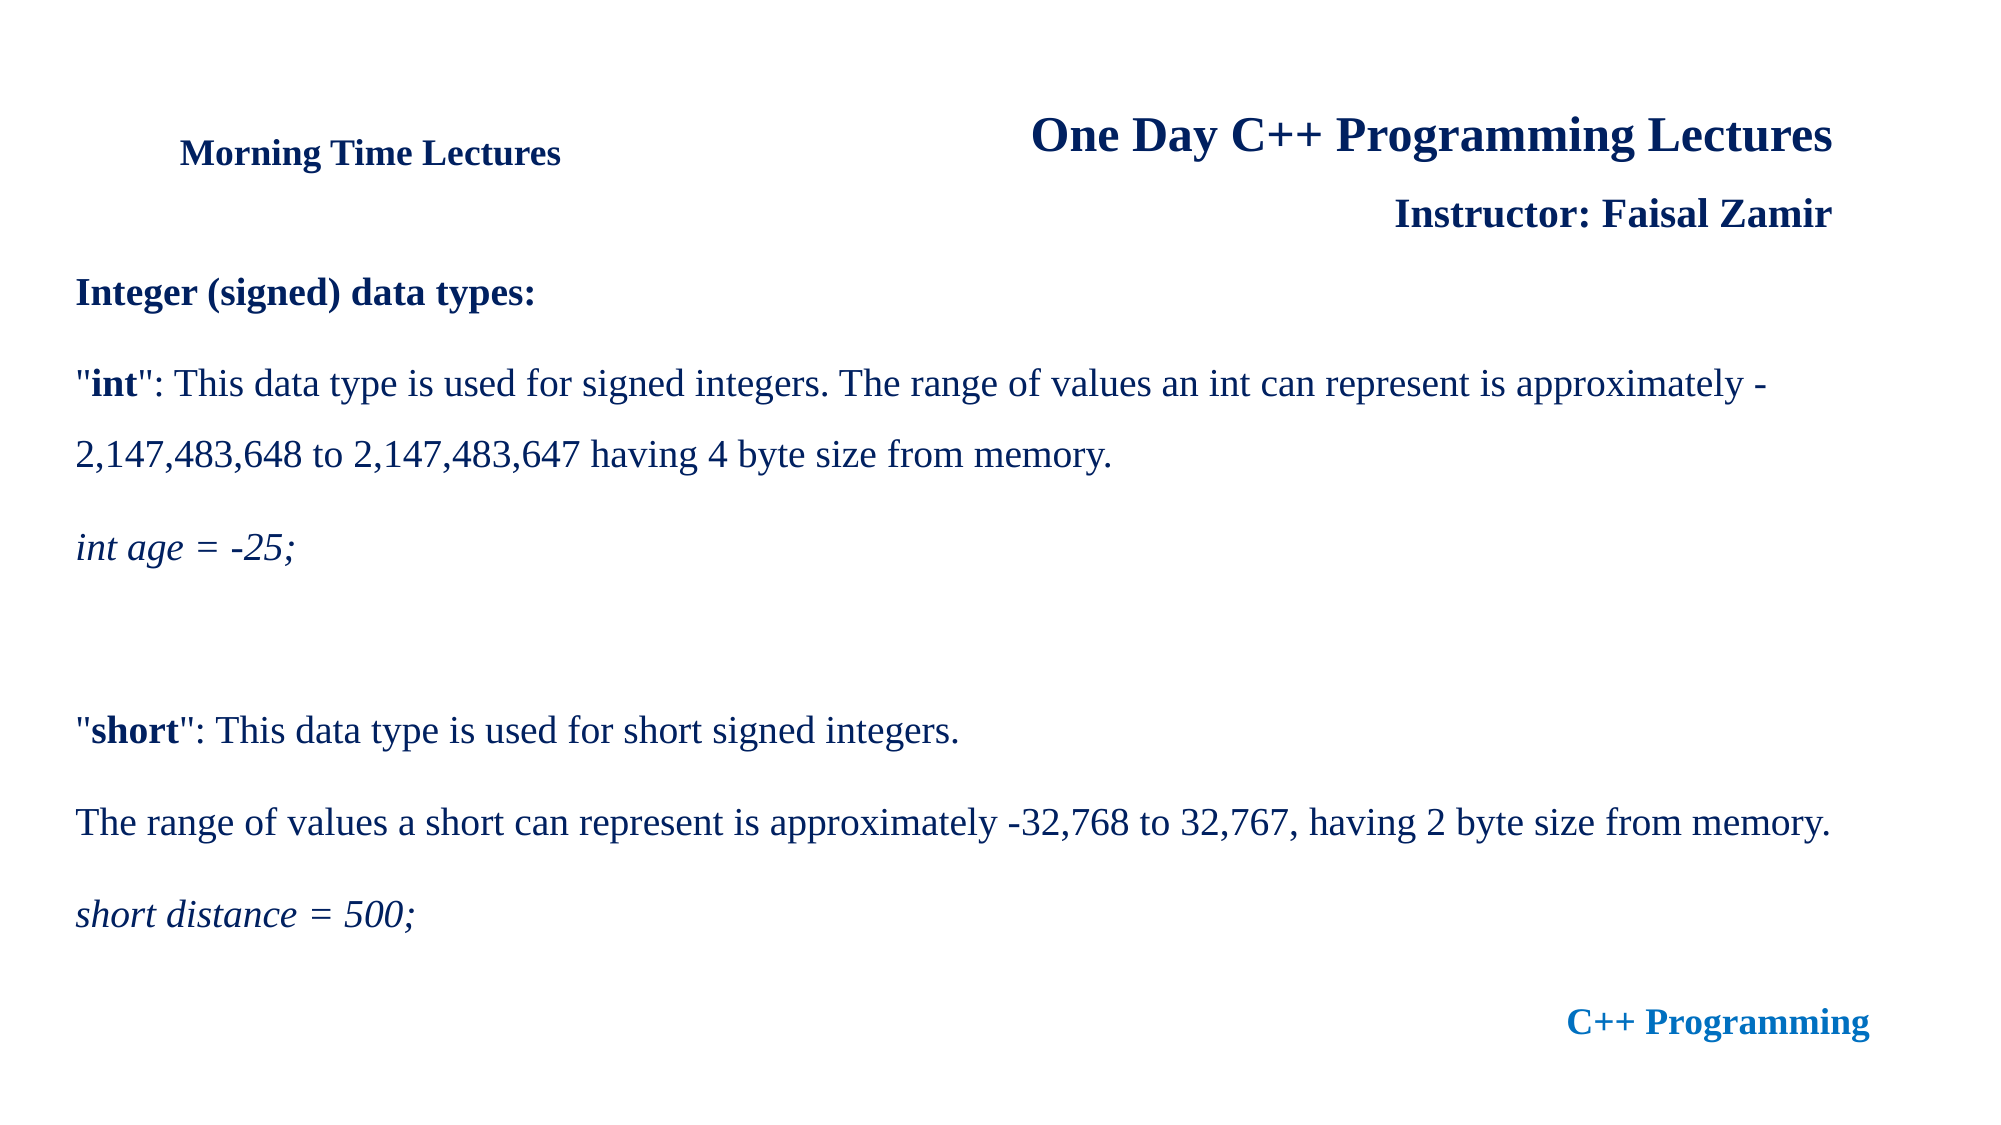

One Day C++ Programming Lectures
Instructor: Faisal Zamir
Morning Time Lectures
Integer (signed) data types:
"int": This data type is used for signed integers. The range of values an int can represent is approximately -2,147,483,648 to 2,147,483,647 having 4 byte size from memory.
int age = -25;

"short": This data type is used for short signed integers.
The range of values a short can represent is approximately -32,768 to 32,767, having 2 byte size from memory.
short distance = 500;
C++ Programming